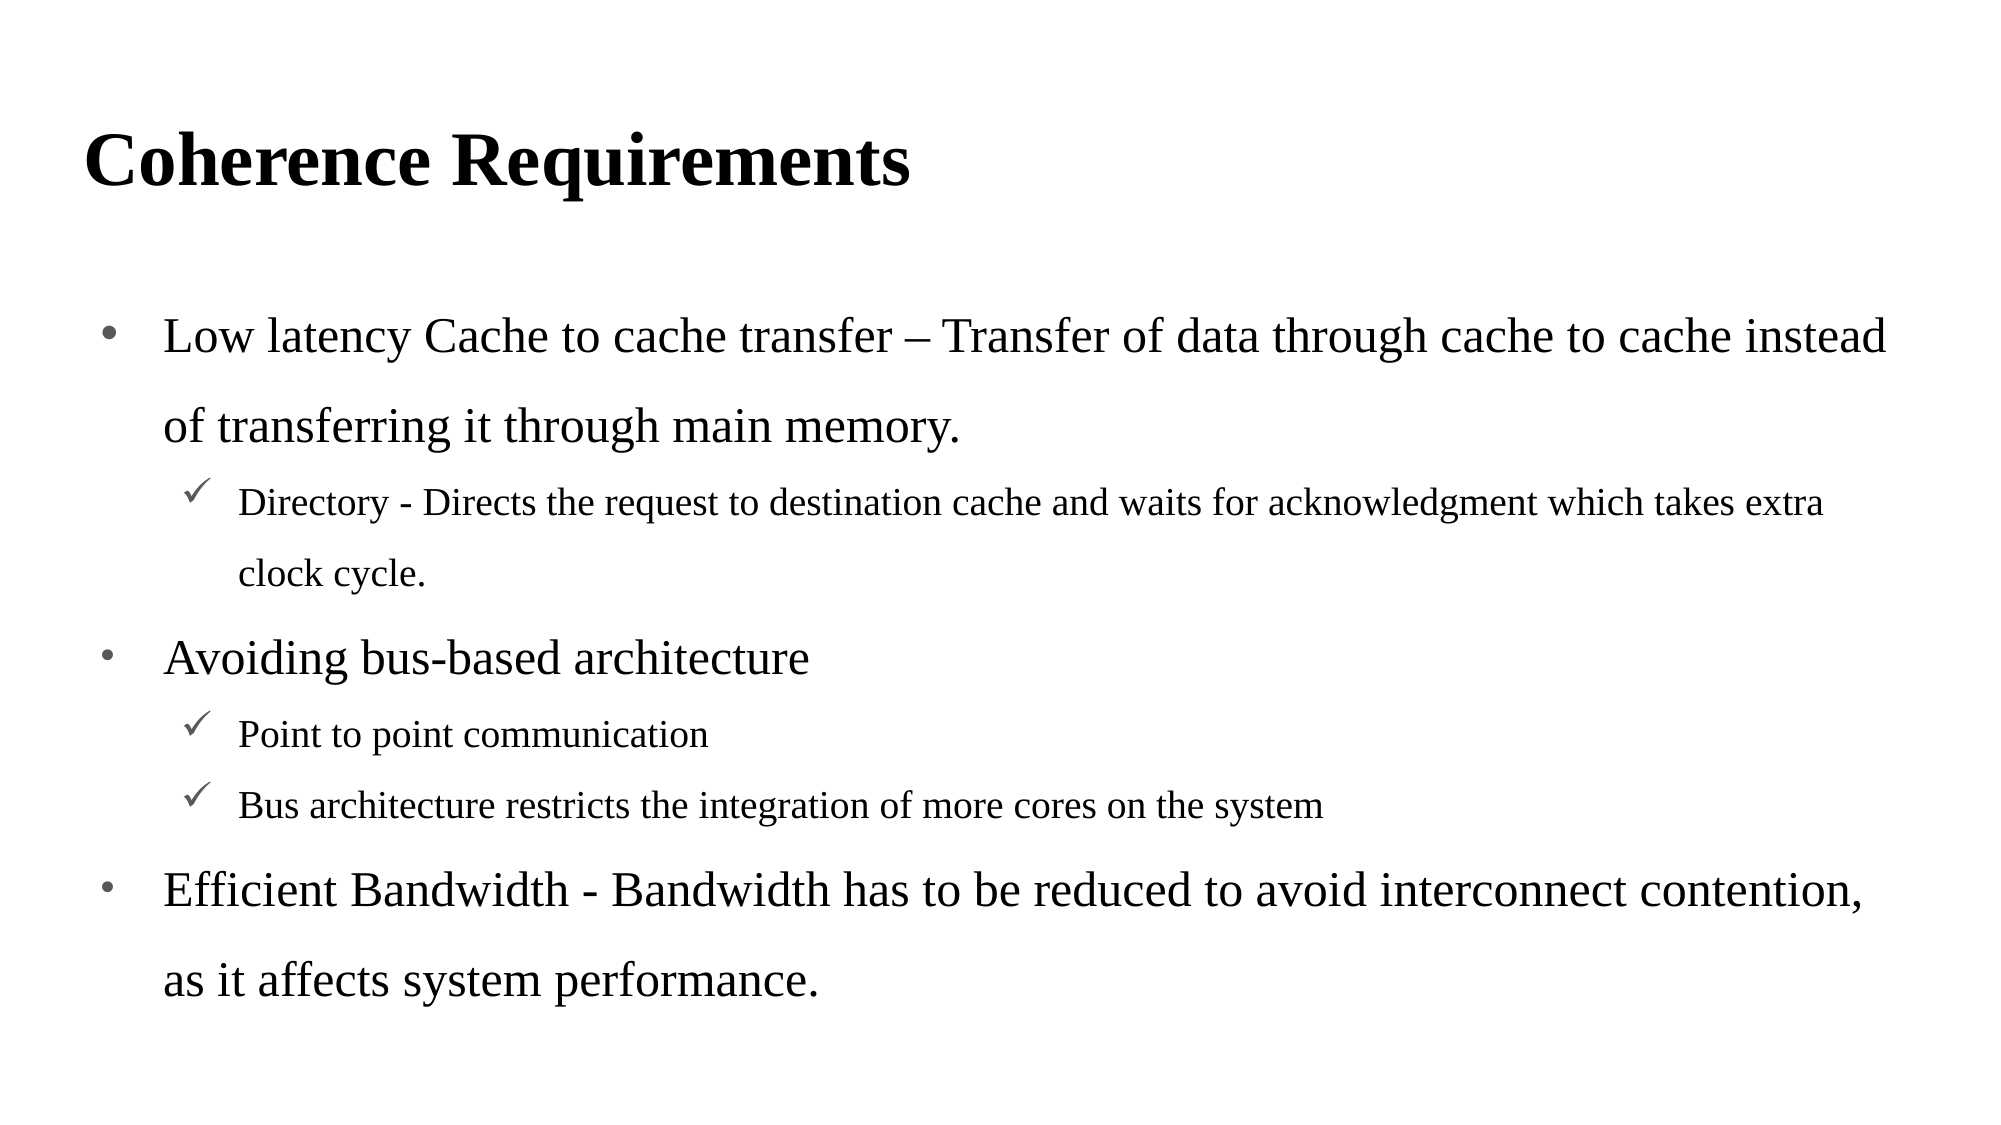

# Coherence Requirements
Low latency Cache to cache transfer – Transfer of data through cache to cache instead of transferring it through main memory.
Directory - Directs the request to destination cache and waits for acknowledgment which takes extra clock cycle.
Avoiding bus-based architecture
Point to point communication
Bus architecture restricts the integration of more cores on the system
Efficient Bandwidth - Bandwidth has to be reduced to avoid interconnect contention, as it affects system performance.